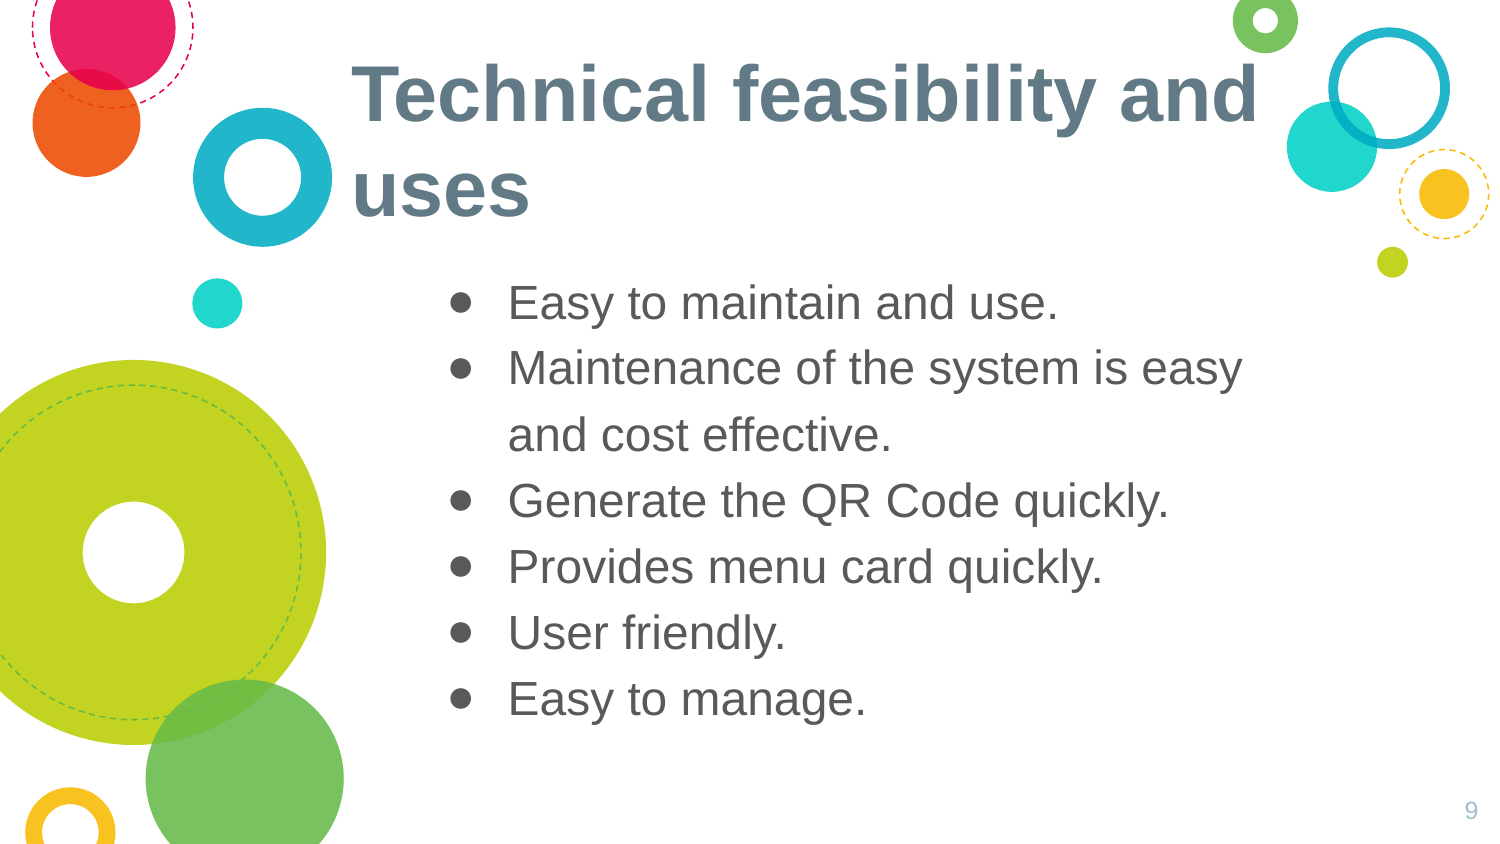

# Technical feasibility and uses
Easy to maintain and use.
Maintenance of the system is easy and cost effective.
Generate the QR Code quickly.
Provides menu card quickly.
User friendly.
Easy to manage.

9